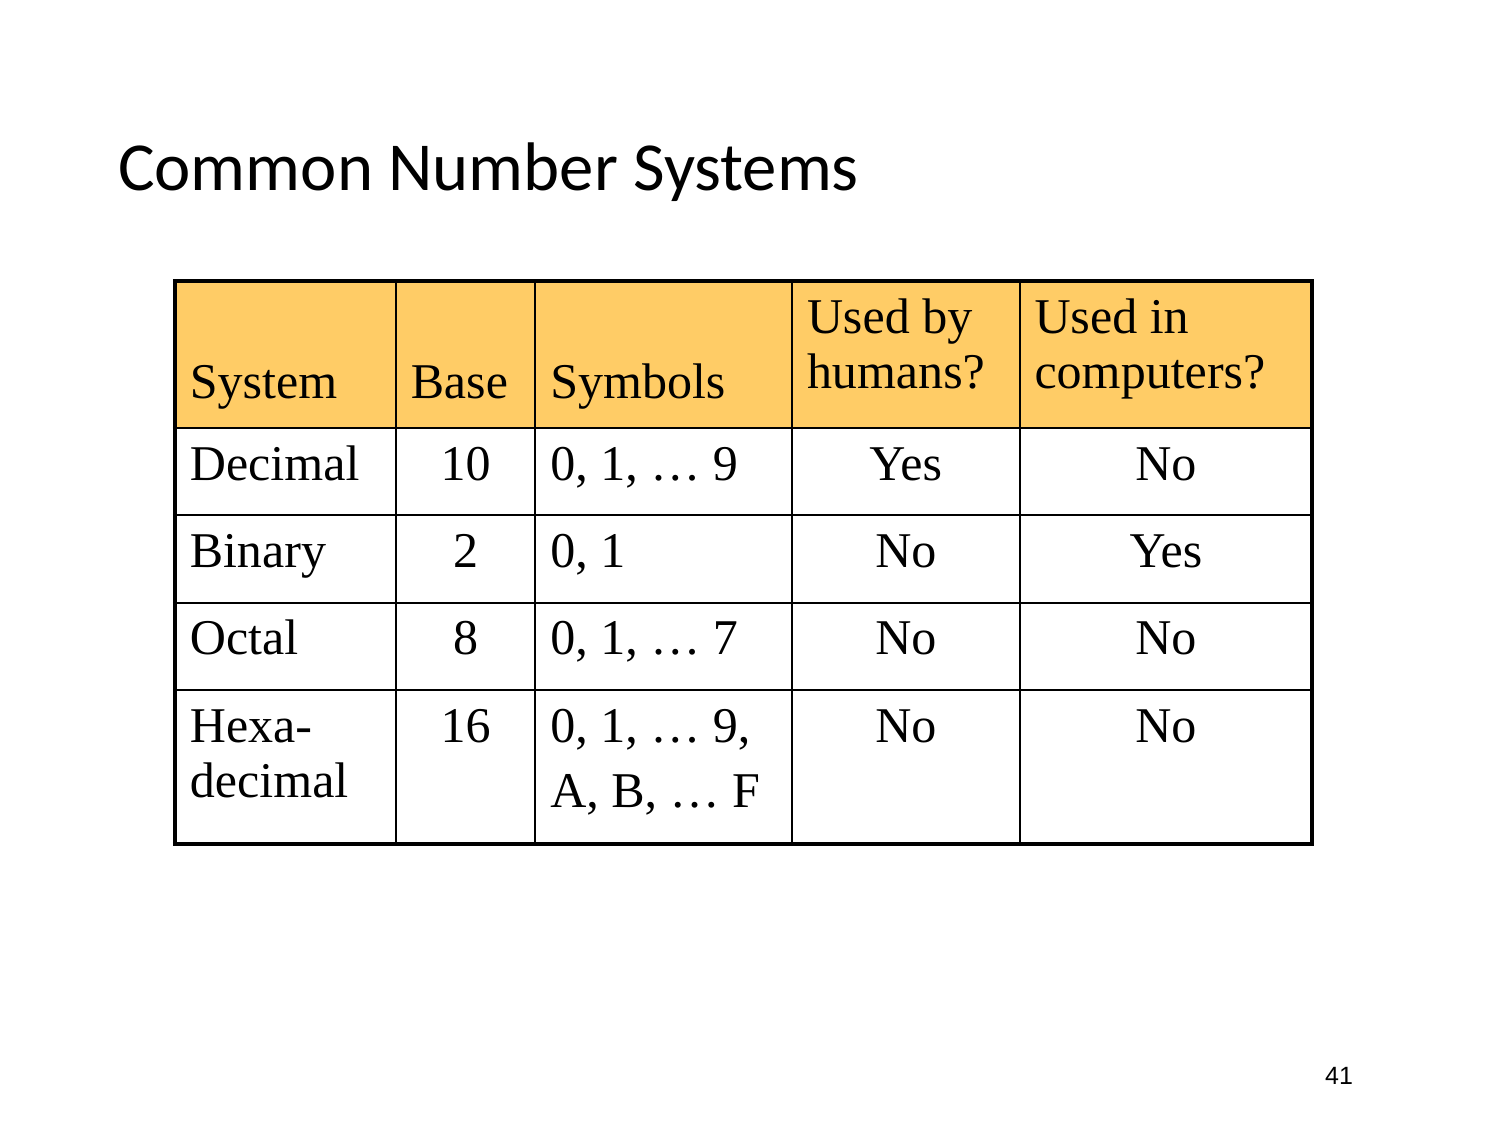

# Common Number Systems
| System | Base | Symbols | Used by humans? | Used in computers? |
| --- | --- | --- | --- | --- |
| Decimal | 10 | 0, 1, … 9 | Yes | No |
| Binary | 2 | 0, 1 | No | Yes |
| Octal | 8 | 0, 1, … 7 | No | No |
| Hexa- decimal | 16 | 0, 1, … 9, A, B, … F | No | No |